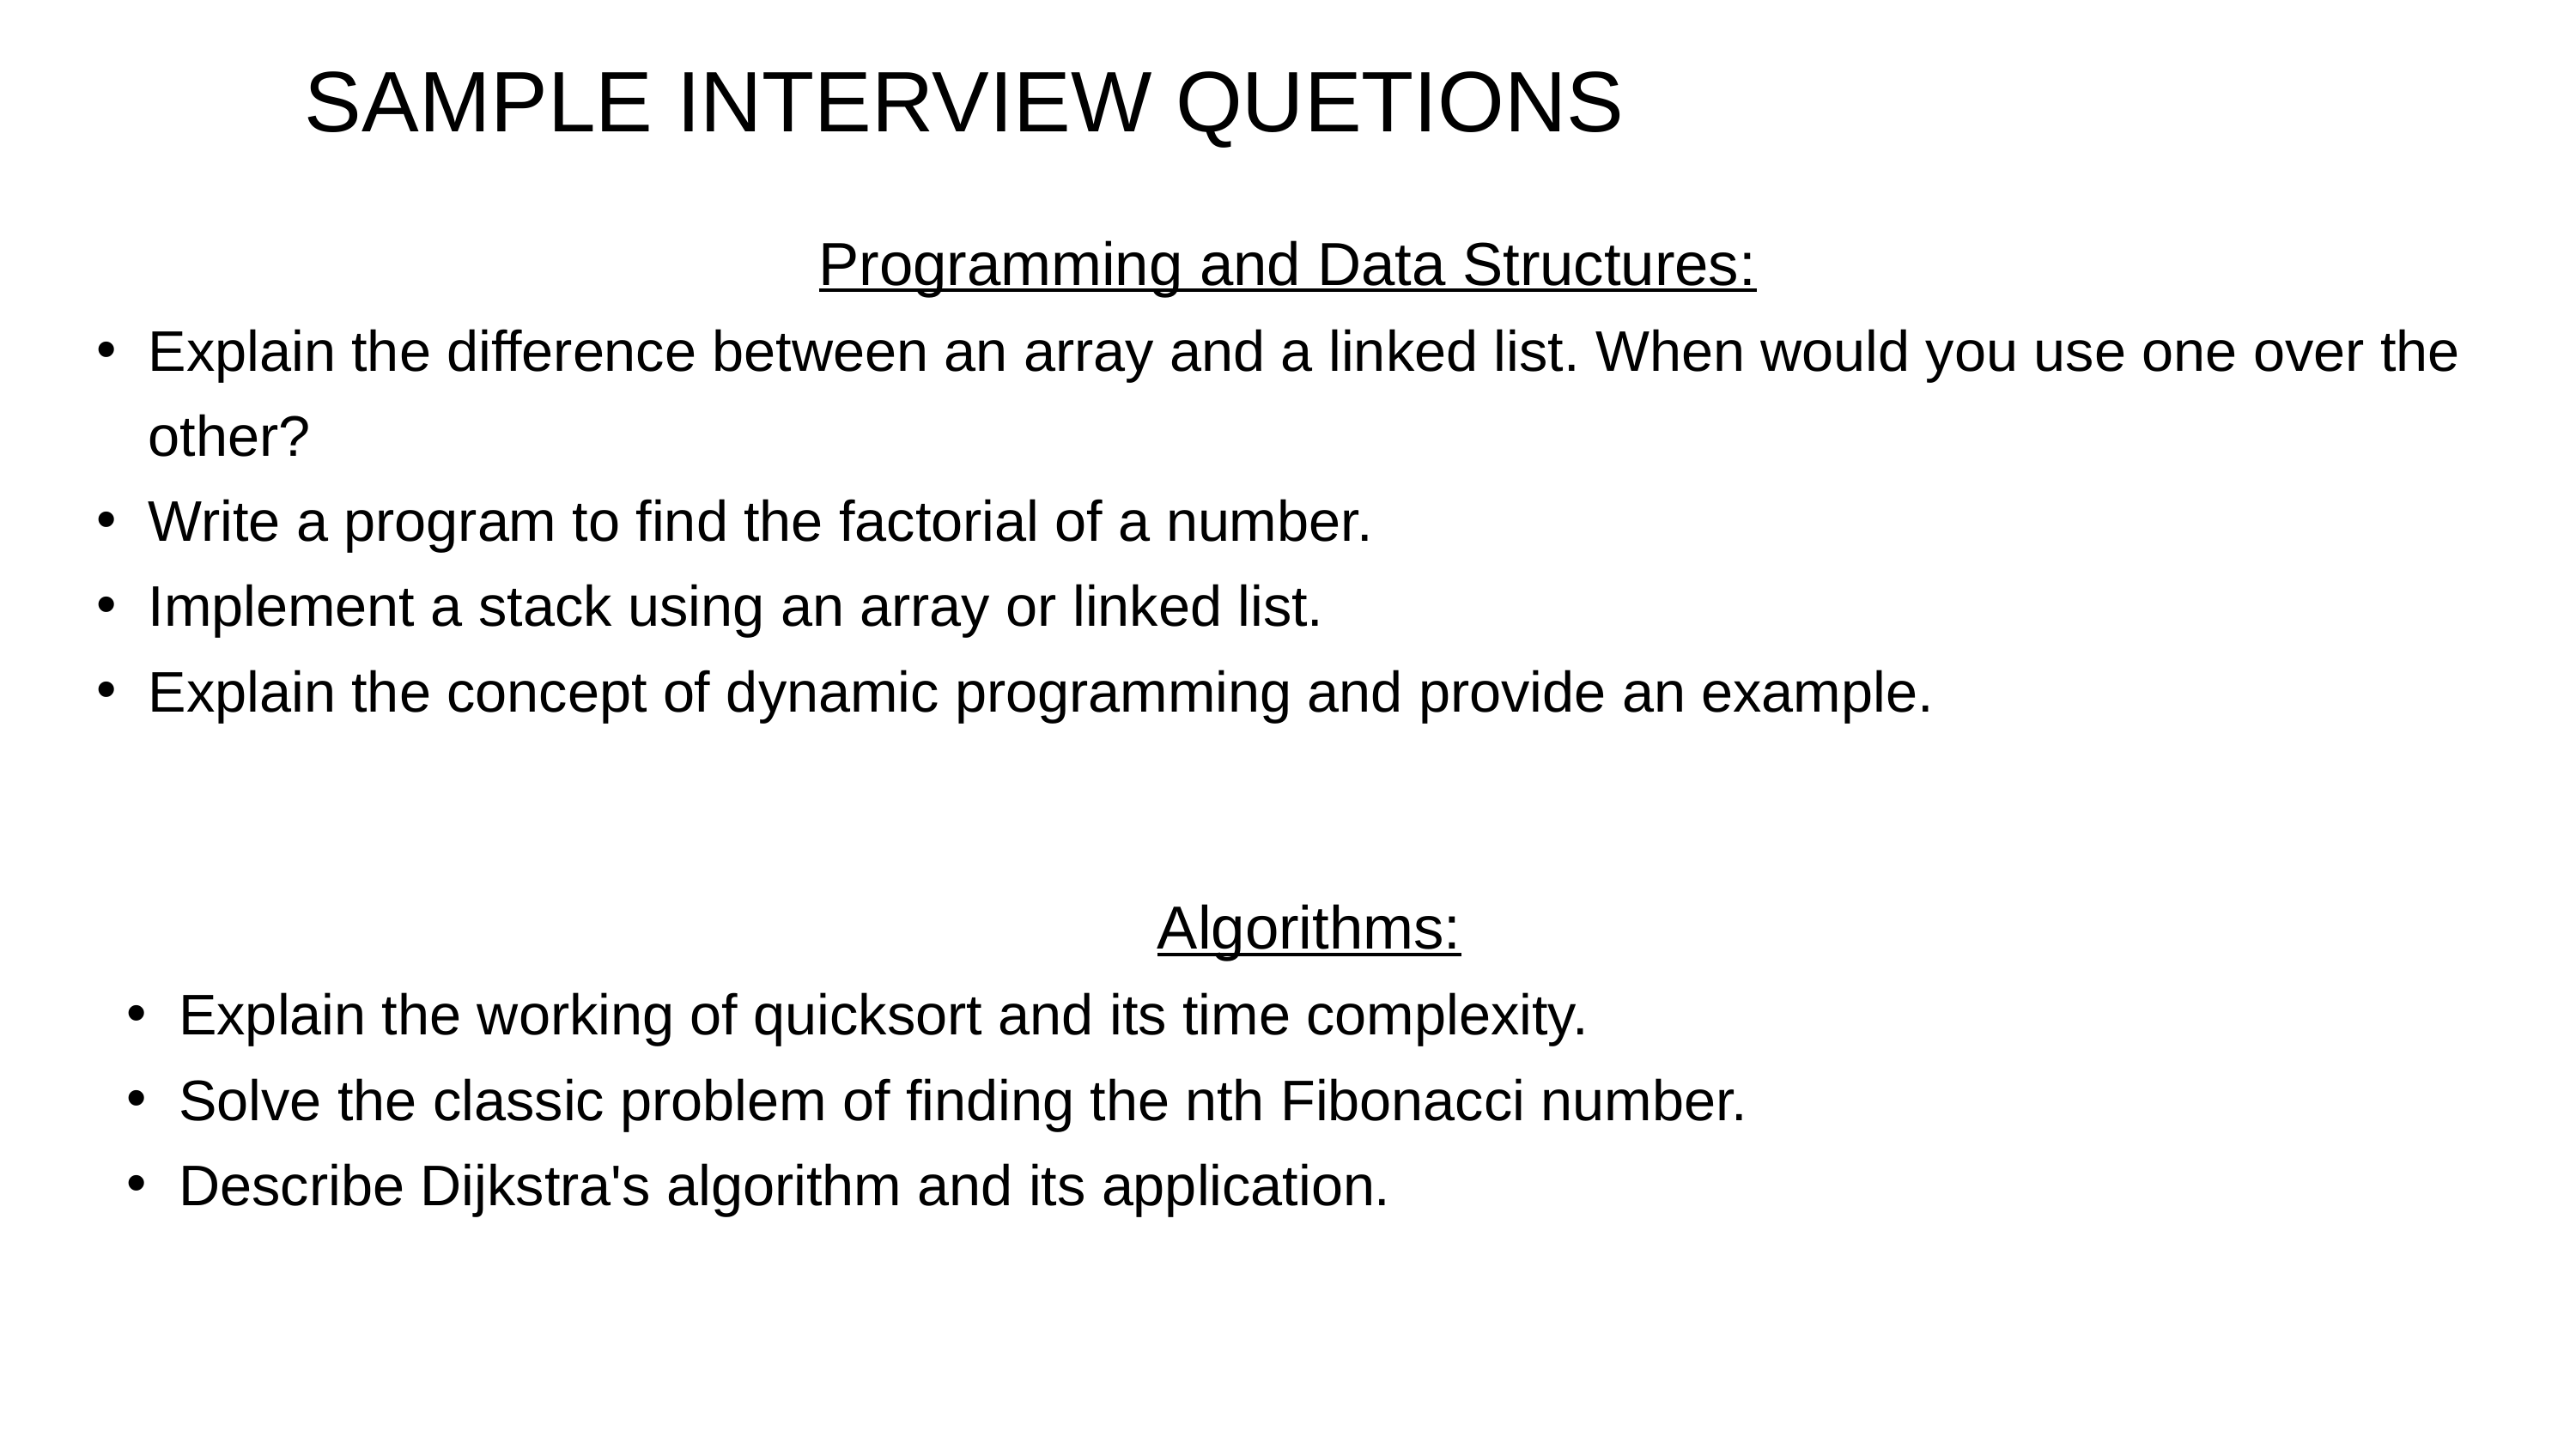

SAMPLE INTERVIEW QUETIONS
Programming and Data Structures:
Explain the difference between an array and a linked list. When would you use one over the other?
Write a program to find the factorial of a number.
Implement a stack using an array or linked list.
Explain the concept of dynamic programming and provide an example.

Algorithms:
Explain the working of quicksort and its time complexity.
Solve the classic problem of finding the nth Fibonacci number.
Describe Dijkstra's algorithm and its application.